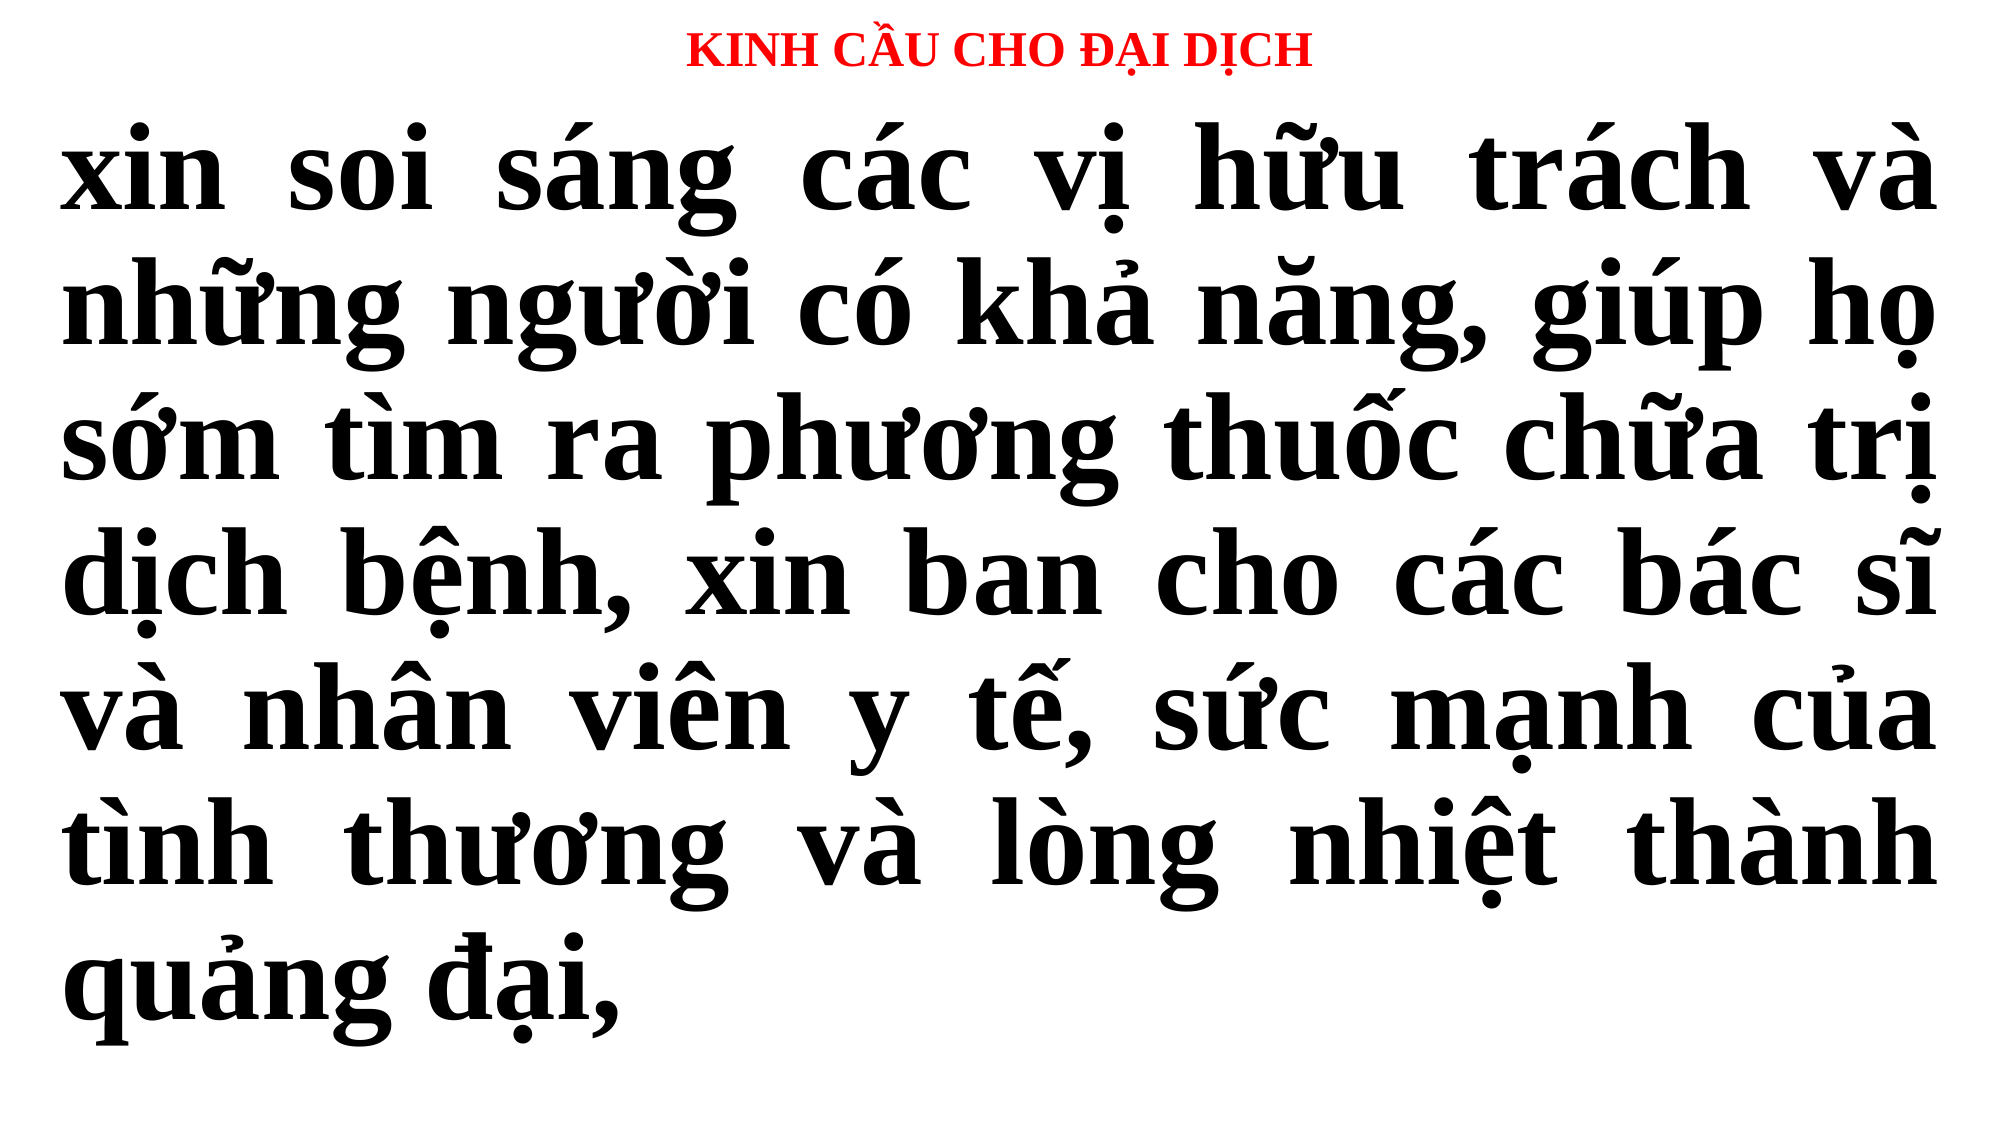

# KINH CẦU CHO ĐẠI DỊCH
xin soi sáng các vị hữu trách và những người có khả năng, giúp họ sớm tìm ra phương thuốc chữa trị dịch bệnh, xin ban cho các bác sĩ và nhân viên y tế, sức mạnh của tình thương và lòng nhiệt thành quảng đại,